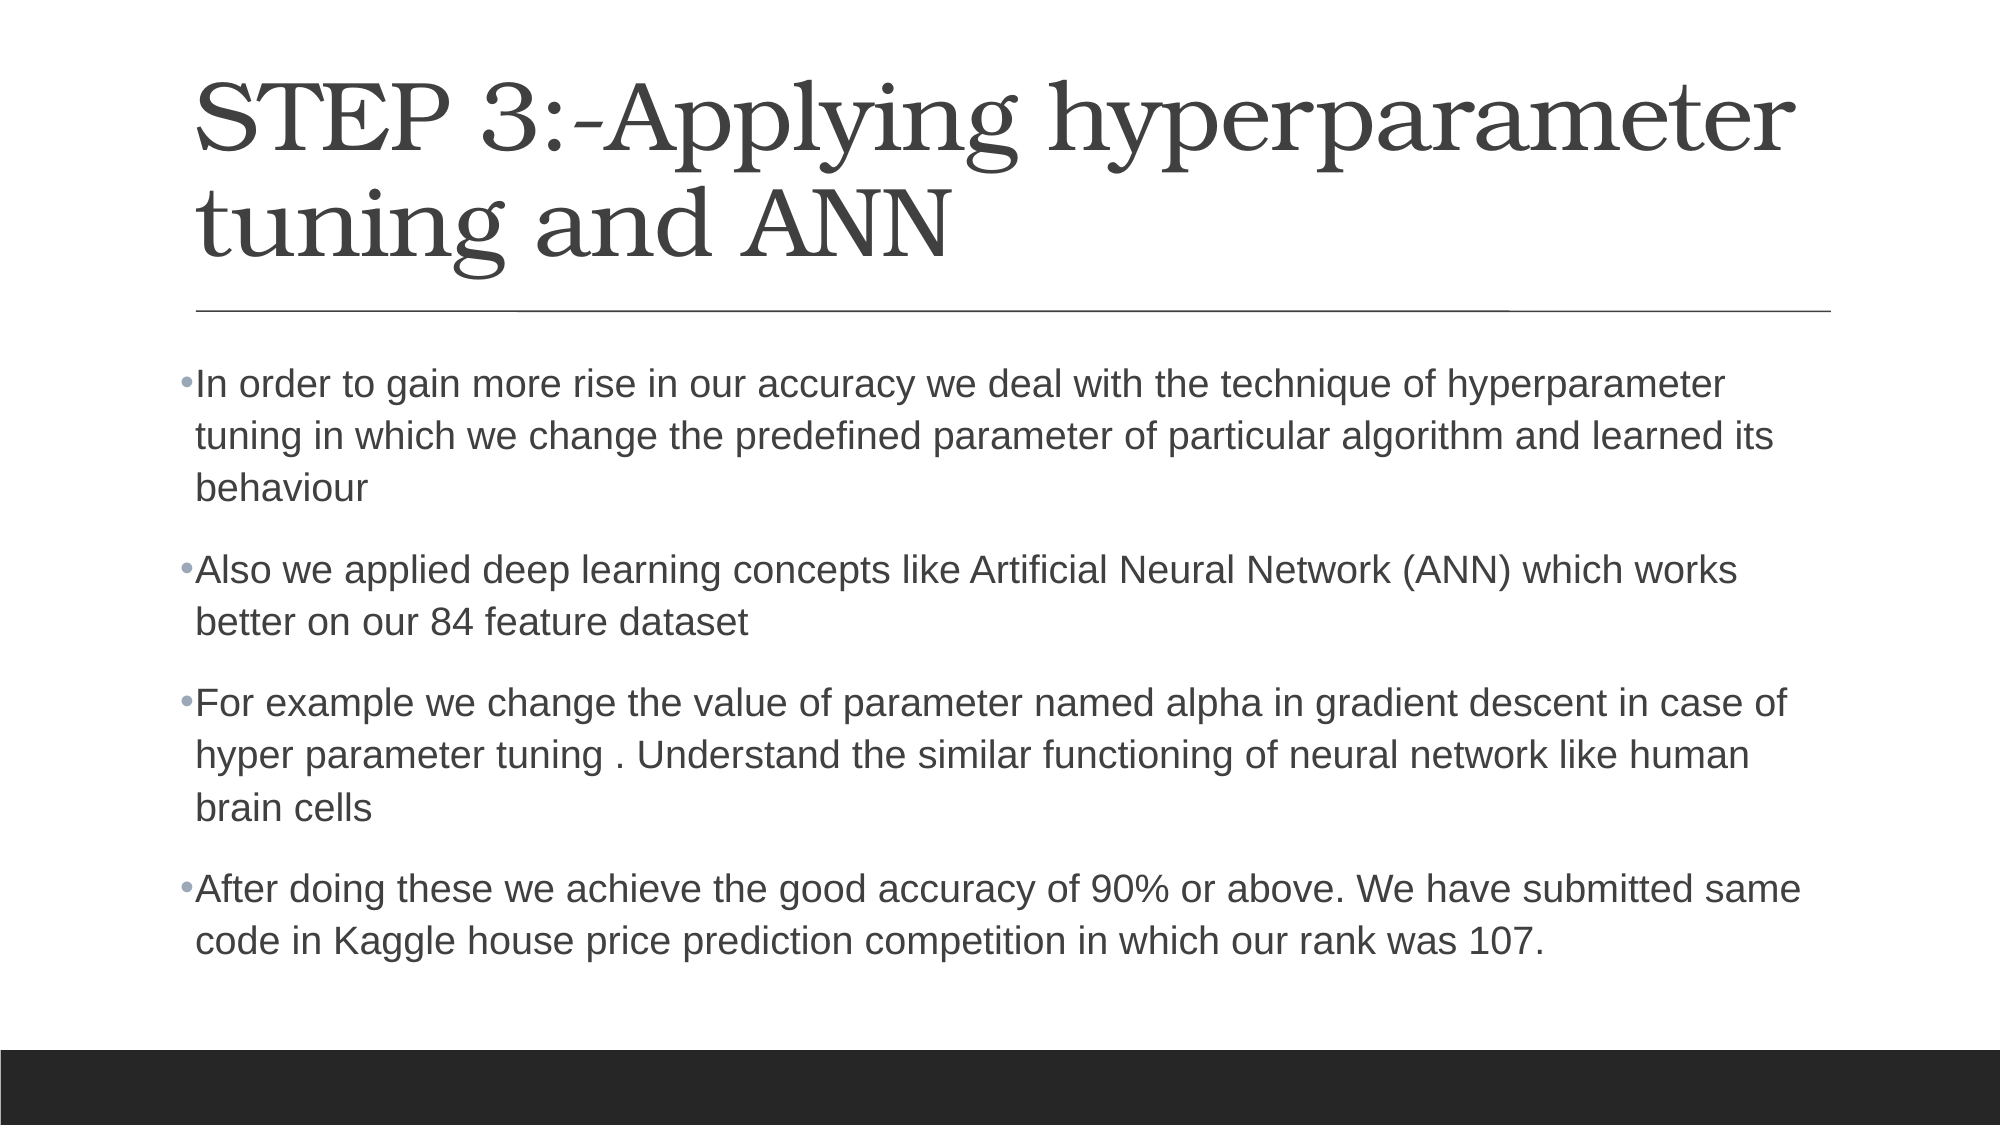

STEP 3:-Applying hyperparameter tuning and ANN
In order to gain more rise in our accuracy we deal with the technique of hyperparameter tuning in which we change the predefined parameter of particular algorithm and learned its behaviour
Also we applied deep learning concepts like Artificial Neural Network (ANN) which works better on our 84 feature dataset
For example we change the value of parameter named alpha in gradient descent in case of hyper parameter tuning . Understand the similar functioning of neural network like human brain cells
After doing these we achieve the good accuracy of 90% or above. We have submitted same code in Kaggle house price prediction competition in which our rank was 107.